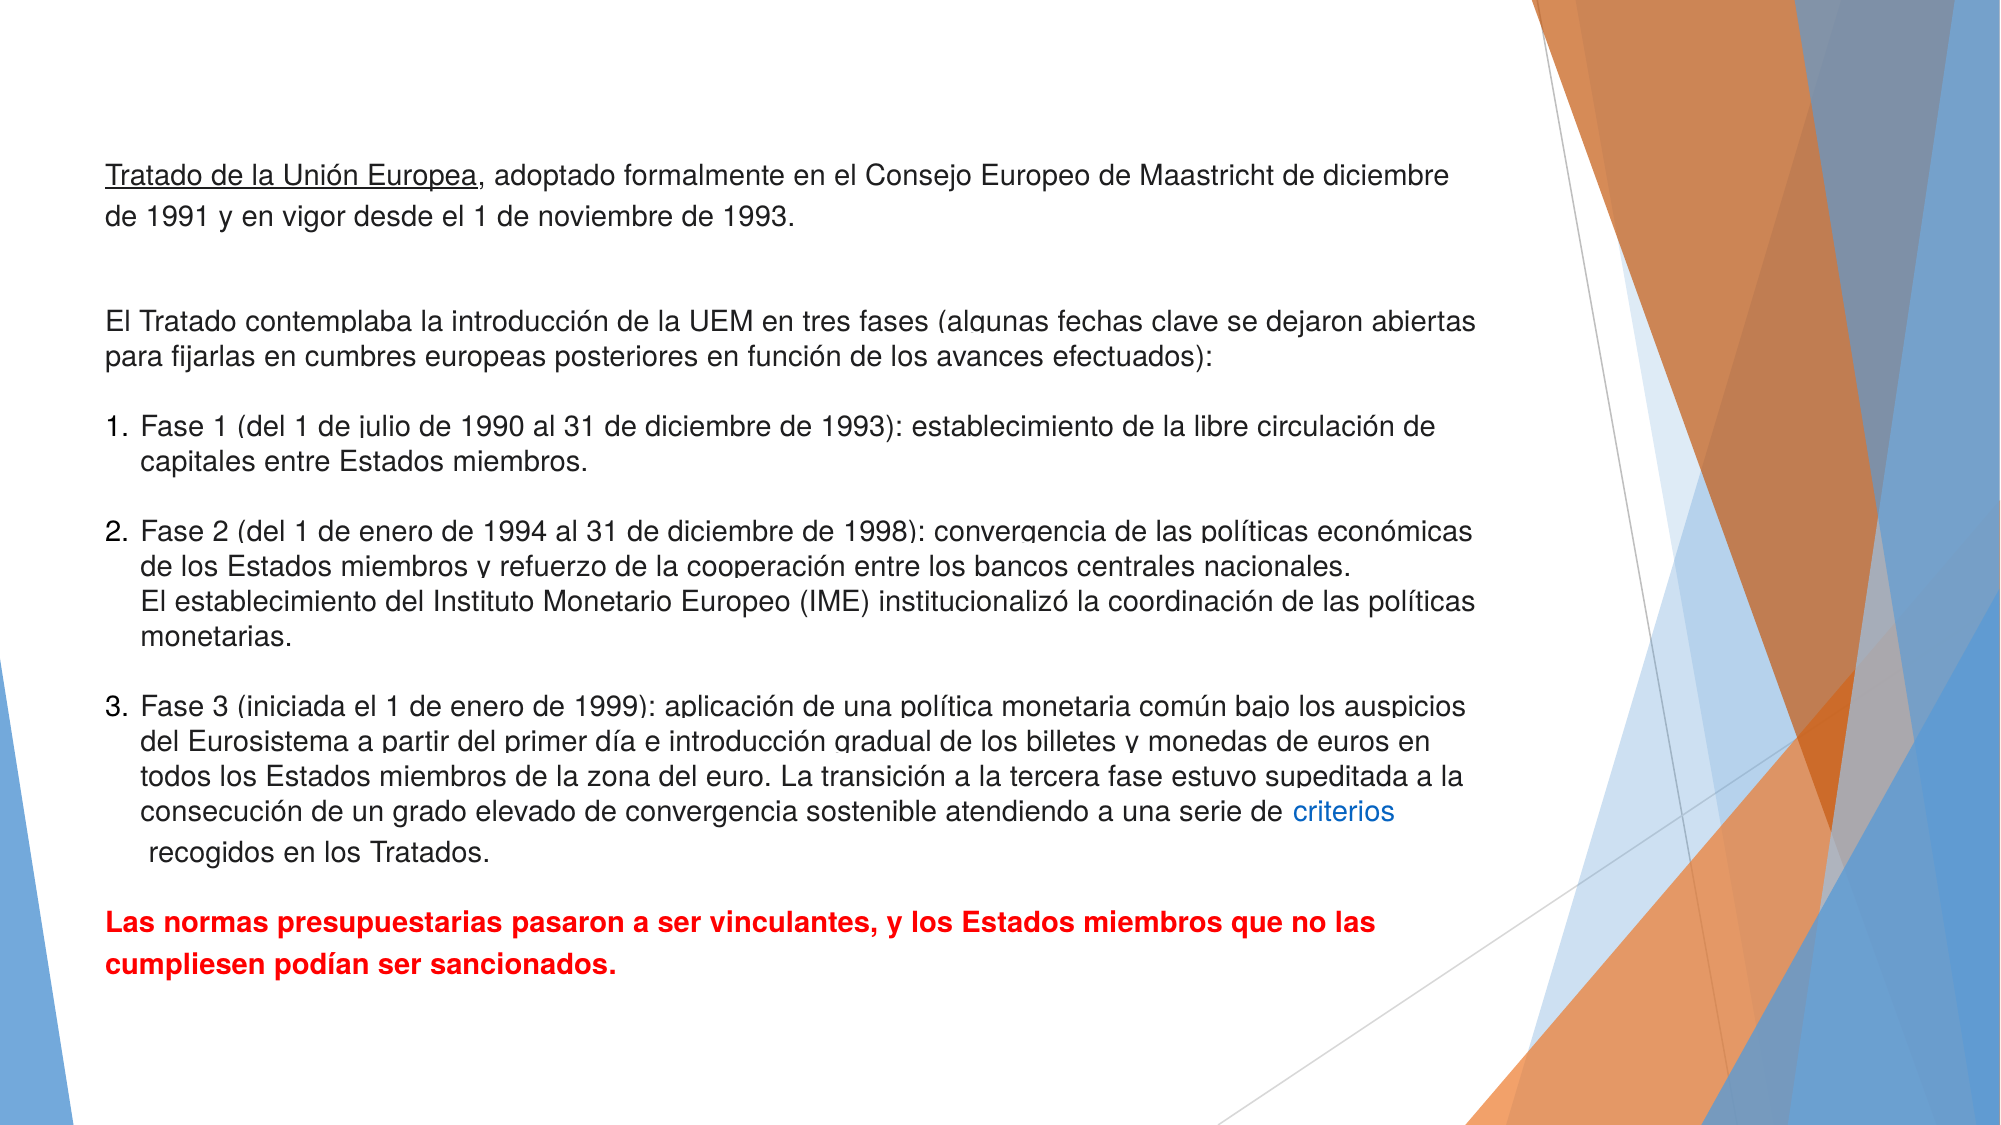

Tratado de la Unión Europea, adoptado formalmente en el Consejo Europeo de Maastricht de diciembre de 1991 y en vigor desde el 1 de noviembre de 1993.

El Tratado contemplaba la introducción de la UEM en tres fases (algunas fechas clave se dejaron abiertas para fijarlas en cumbres europeas posteriores en función de los avances efectuados):

Fase 1 (del 1 de julio de 1990 al 31 de diciembre de 1993): establecimiento de la libre circulación de capitales entre Estados miembros.

Fase 2 (del 1 de enero de 1994 al 31 de diciembre de 1998): convergencia de las políticas económicas de los Estados miembros y refuerzo de la cooperación entre los bancos centrales nacionales. El establecimiento del Instituto Monetario Europeo (IME) institucionalizó la coordinación de las políticas monetarias.

Fase 3 (iniciada el 1 de enero de 1999): aplicación de una política monetaria común bajo los auspicios del Eurosistema a partir del primer día e introducción gradual de los billetes y monedas de euros en todos los Estados miembros de la zona del euro. La transición a la tercera fase estuvo supeditada a la consecución de un grado elevado de convergencia sostenible atendiendo a una serie de criterios recogidos en los Tratados.

Las normas presupuestarias pasaron a ser vinculantes, y los Estados miembros que no las cumpliesen podían ser sancionados.